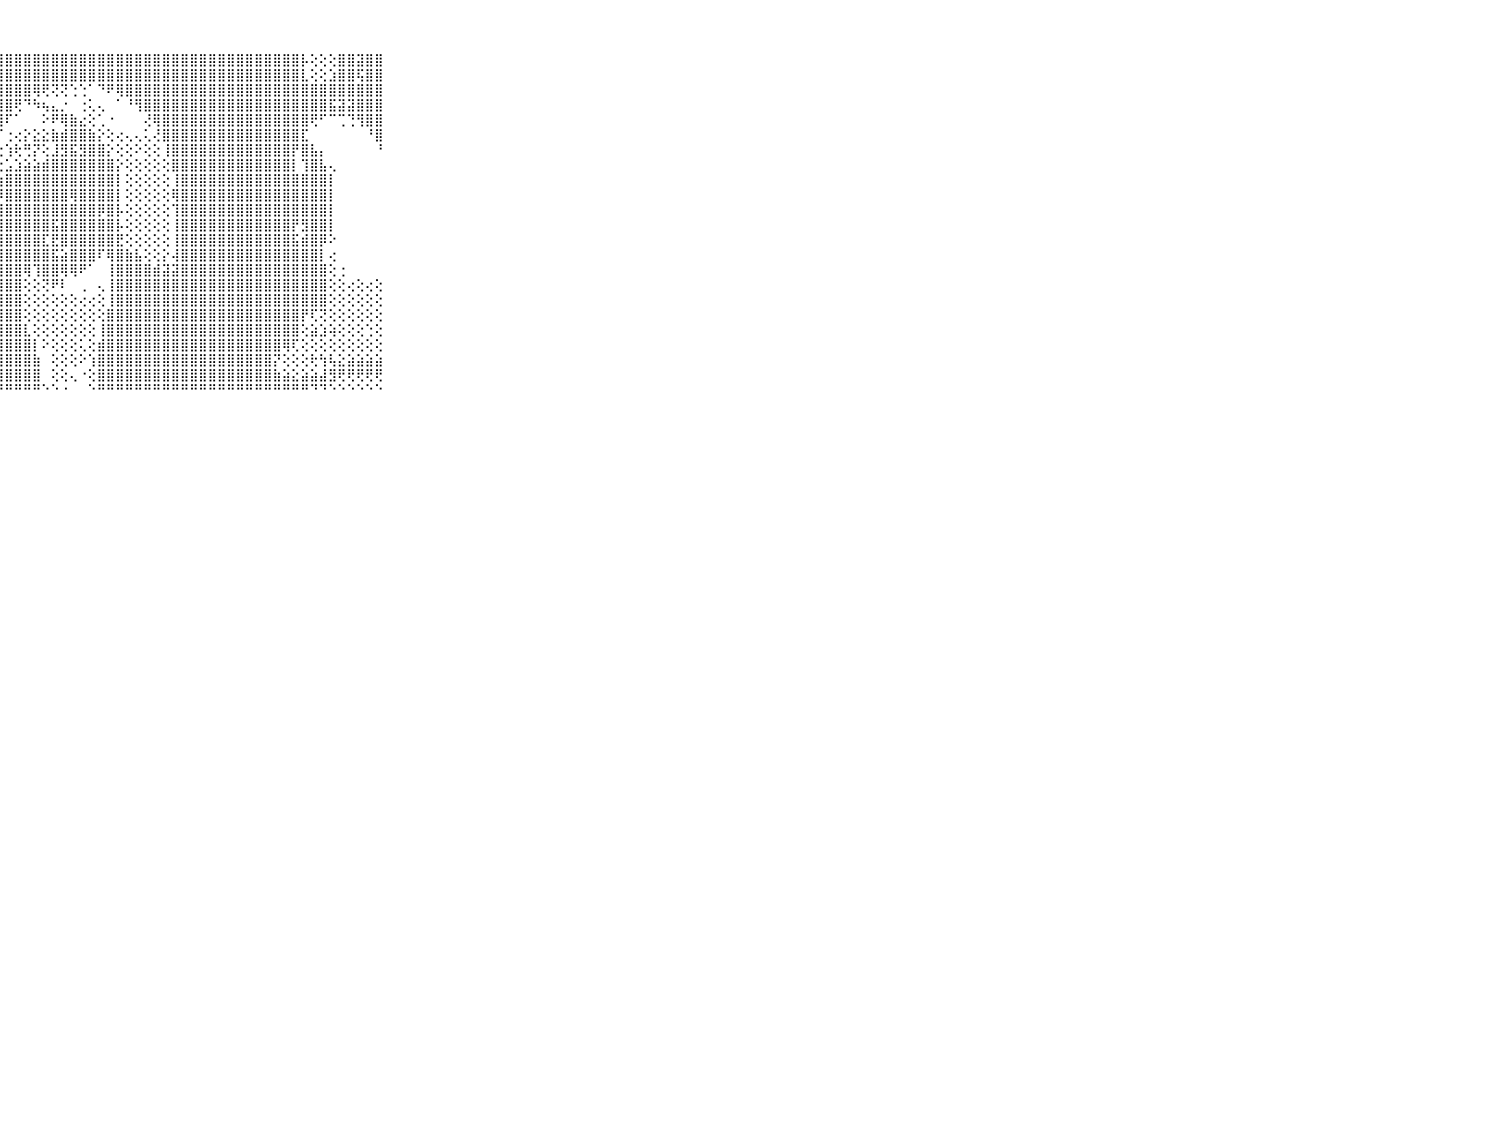

⠀⠀⠀⠀⠀⠀⠀⠀⠀⠀⠀⣿⣿⣿⣿⣿⣿⣿⣿⣿⣿⣿⣿⣿⣿⣿⣿⣿⣿⣿⣿⣿⣿⣿⣿⣿⣿⣿⣿⣿⣿⣿⣿⣿⣿⣿⣿⣿⣿⣿⣿⣿⣿⣿⣿⣿⣿⣿⣿⣿⡧⢕⢕⢕⣿⣿⣽⣿⣿⠀⠀⠀⠀⠀⠀⠀⠀⠀⠀⠀⠀
⠀⠀⠀⠀⠀⠀⠀⠀⠀⠀⠀⣿⣿⣿⣿⣿⣿⣿⣿⣿⣿⣿⣿⣿⣿⣿⣿⣿⣿⣿⣿⣿⣿⣿⣿⣿⣿⣿⣿⣿⣿⣿⣿⣿⣿⣿⣿⣿⣿⣿⣿⣿⣿⣿⣿⣿⣿⣿⣿⣿⣇⢕⢕⣱⣿⣿⢯⣿⣿⠀⠀⠀⠀⠀⠀⠀⠀⠀⠀⠀⠀
⠀⠀⠀⠀⠀⠀⠀⠀⠀⠀⠀⣿⣿⣿⣿⣿⣿⣿⣿⣿⣿⣿⣿⣿⣿⣿⣿⣿⣿⣿⣿⢿⢟⢝⢝⢑⢑⠁⠙⠟⢿⣿⣿⣿⣿⣿⣿⣿⣿⣿⣿⣿⣿⣿⣿⣿⣿⣿⣿⣿⣿⣿⣿⣿⣿⣿⣿⣿⣿⠀⠀⠀⠀⠀⠀⠀⠀⠀⠀⠀⠀
⠀⠀⠀⠀⠀⠀⠀⠀⠀⠀⠀⣿⣿⣿⣿⣿⣿⣿⣿⣿⣿⣿⣿⣿⣿⣿⣿⣿⣿⢟⠙⠳⢦⣄⡐⠀⢐⢅⢄⠀⠁⠘⢻⣿⣿⣿⣿⣿⣿⣿⣿⣿⣿⣿⣿⣿⣿⣿⣿⣿⣿⣿⣿⣯⣽⣽⣿⣿⣿⠀⠀⠀⠀⠀⠀⠀⠀⠀⠀⠀⠀
⠀⠀⠀⠀⠀⠀⠀⠀⠀⠀⠀⣿⣿⣿⣿⣿⣿⣿⣿⣿⣿⣿⣿⣿⣿⣿⣿⣿⠏⠁⠀⠀⠕⠟⢿⣷⣔⢕⢁⠐⠀⠀⠀⢜⢿⣿⣿⣿⣿⣿⣿⣿⣿⣿⣿⣿⣿⣿⣿⣿⣿⢟⠋⠉⢉⢙⢻⣿⣿⠀⠀⠀⠀⠀⠀⠀⠀⠀⠀⠀⠀
⠀⠀⠀⠀⠀⠀⠀⠀⠀⠀⠀⣿⣿⣿⣿⣿⣿⣿⣿⣿⣿⣿⣿⣿⣿⣿⣿⡏⢐⢔⡕⣕⣕⣷⣾⣿⣿⣷⡕⢕⢔⢄⢄⢅⢜⣿⣿⣿⣿⣿⣿⣿⣿⣿⣿⣿⣿⣿⣿⣿⣏⠀⠀⠀⠀⠀⠀⠘⣿⠀⠀⠀⠀⠀⠀⠀⠀⠀⠀⠀⠀
⠀⠀⠀⠀⠀⠀⠀⠀⠀⠀⠀⣿⣿⣿⣿⣿⣿⣿⣿⣿⣿⣿⣿⣿⣿⣿⡿⢗⢱⢗⢛⡝⢕⣸⣻⣯⣻⣿⣿⡕⢕⢕⠕⢕⢕⢸⣿⣿⣿⣿⣿⣿⣿⣿⣿⣿⣿⣿⣿⡟⣿⣧⡄⠀⠀⠀⠀⠀⠘⠀⠀⠀⠀⠀⠀⠀⠀⠀⠀⠀⠀
⠀⠀⠀⠀⠀⠀⠀⠀⠀⠀⠀⣿⣿⣿⣿⣿⣿⣿⣿⣿⣿⣿⣿⣿⣿⣿⢏⢕⣡⣱⣵⣵⣾⣿⣿⣿⣿⣿⣿⣿⡕⢕⢕⢕⢕⢕⣿⣿⣿⣿⣿⣿⣿⣿⣿⣿⣿⣿⣿⡇⢹⣿⣧⢄⠀⠀⠀⠀⠀⠀⠀⠀⠀⠀⠀⠀⠀⠀⠀⠀⠀
⠀⠀⠀⠀⠀⠀⠀⠀⠀⠀⠀⣿⣿⣿⣿⣿⣿⣿⣿⣿⣿⣿⣿⣿⣿⣿⡗⢵⣿⣿⣿⣿⣿⣿⣿⣿⣿⣿⣿⣿⡇⢕⢕⢕⢕⢕⢸⣿⣿⣿⣿⣿⣿⣿⣿⣿⣿⣿⣿⣿⣿⣿⣿⡇⠀⠀⠀⠀⠀⠀⠀⠀⠀⠀⠀⠀⠀⠀⠀⠀⠀
⠀⠀⠀⠀⠀⠀⠀⠀⠀⠀⠀⣿⣿⣿⣿⣿⣿⣿⣿⣿⣿⣿⣿⣿⣿⣿⣿⡹⣿⣿⣿⣿⣿⣿⣿⢿⣿⣿⣿⣿⡇⢕⢕⢕⢕⢕⢿⣿⣿⣿⣿⣿⣿⣿⣿⣿⣿⣿⣿⣿⣿⣿⣿⡇⠀⠀⠀⠀⠀⠀⠀⠀⠀⠀⠀⠀⠀⠀⠀⠀⠀
⠀⠀⠀⠀⠀⠀⠀⠀⠀⠀⠀⣿⣿⣿⣿⣿⣿⣿⣿⣿⣿⣿⣿⣿⣿⣿⣿⣿⣿⣿⣿⣿⣿⣿⣿⣿⣿⣿⡿⣿⡧⢕⢕⢕⢕⢕⢹⣿⣿⣿⣿⣿⣿⣿⣿⣿⣿⣿⣿⣿⣿⣿⣿⡇⠀⠀⠀⠀⠀⠀⠀⠀⠀⠀⠀⠀⠀⠀⠀⠀⠀
⠀⠀⠀⠀⠀⠀⠀⠀⠀⠀⠀⣿⣿⣿⣿⣿⣿⣿⣿⣿⣿⣿⣿⣿⣿⣿⣿⣿⣿⣿⣿⣿⣿⣯⣿⣿⣿⣿⣿⣿⡧⢕⢕⢕⢕⢕⢸⣿⣿⣿⣿⣿⣿⣿⣿⣿⣿⣿⣿⡟⣻⣿⣿⡇⠀⠀⠀⠀⠀⠀⠀⠀⠀⠀⠀⠀⠀⠀⠀⠀⠀
⠀⠀⠀⠀⠀⠀⠀⠀⠀⠀⠀⡿⣿⣷⣾⣿⣿⣿⣿⣿⣿⣿⣿⣿⣿⣿⣿⣿⣿⣿⣿⣿⣏⣟⣿⣿⣿⣿⣿⣿⣟⢕⢕⢕⢕⢕⢸⣿⣿⣿⣿⣿⣿⣿⣿⣿⣿⣿⣿⣯⣾⣿⡿⠕⠀⠀⠀⠀⠀⠀⠀⠀⠀⠀⠀⠀⠀⠀⠀⠀⠀
⠀⠀⠀⠀⠀⠀⠀⠀⠀⠀⠀⣝⣿⣽⣿⣽⣿⣷⣿⣿⣿⣿⣿⣿⣿⣿⣿⣿⣿⣿⣿⣿⣿⣯⣵⣿⣿⣿⠏⢿⣿⣷⣧⢕⢕⡕⢼⣿⣿⣿⣿⣿⣿⣿⣿⣿⣿⣿⣿⣿⣿⣿⡇⢔⠀⠀⠀⠀⠀⠀⠀⠀⠀⠀⠀⠀⠀⠀⠀⠀⠀
⠀⠀⠀⠀⠀⠀⠀⠀⠀⠀⠀⣟⣟⣗⣟⣿⣿⣯⣽⣿⣏⣻⣿⣿⣿⣿⣿⣾⣿⣿⢿⢹⣿⣿⢿⢿⠟⠁⠀⢸⣿⣿⣿⣿⣾⣽⣽⣿⣿⣿⣿⣿⣿⣿⣿⣿⣿⣿⣿⣿⣿⣿⣿⢕⢐⠀⠀⠀⠀⠀⠀⠀⠀⠀⠀⠀⠀⠀⠀⠀⠀
⠀⠀⠀⠀⠀⠀⠀⠀⠀⠀⠀⣿⣿⣿⣿⣿⣿⣿⣿⣿⣿⣿⣿⣿⣿⣿⣿⣿⣿⣿⢕⢕⢝⠟⠇⠀⢀⠀⢄⢸⣿⣿⣿⣿⣿⣿⣿⣿⣿⣿⣿⣿⣿⣿⣿⣿⣿⣿⣿⣿⣿⣿⣿⢕⢕⢔⢕⢔⢕⠀⠀⠀⠀⠀⠀⠀⠀⠀⠀⠀⠀
⠀⠀⠀⠀⠀⠀⠀⠀⠀⠀⠀⣿⣿⣿⣿⣿⣿⣿⣿⣿⣿⣿⣿⣿⣿⣿⣿⣿⣿⣿⢕⢕⢕⢕⢕⢕⢔⢔⢕⢸⣿⣿⣿⣿⣿⣿⣿⣿⣿⣿⣿⣿⣿⣿⣿⣿⣿⣿⣿⣿⣿⣿⣿⢕⢕⢕⢕⢕⢕⠀⠀⠀⠀⠀⠀⠀⠀⠀⠀⠀⠀
⠀⠀⠀⠀⠀⠀⠀⠀⠀⠀⠀⣿⣿⣟⣻⣿⣿⣿⣿⣿⣿⣿⣿⣿⣿⣿⣿⣿⣿⣿⢕⢕⢕⢕⢕⢕⢕⢕⢕⣿⣿⣿⣿⣿⣿⣿⣿⣿⣿⣿⣿⣿⣿⣿⣿⣿⣿⣿⣿⣿⡟⢏⢝⢕⢕⢕⢕⢕⢕⠀⠀⠀⠀⠀⠀⠀⠀⠀⠀⠀⠀
⠀⠀⠀⠀⠀⠀⠀⠀⠀⠀⠀⣿⣿⣿⣿⣿⣿⣿⣿⣿⣿⣿⣿⣿⣿⣿⣿⣿⣿⣿⣇⢕⢕⢕⢕⢕⢕⢕⢸⣿⣿⣿⣿⣿⣿⣿⣿⣿⣿⣿⣿⣿⣿⣿⣿⣿⣿⣿⣿⣿⢕⣵⣱⢵⢕⢕⢕⢑⢕⠀⠀⠀⠀⠀⠀⠀⠀⠀⠀⠀⠀
⠀⠀⠀⠀⠀⠀⠀⠀⠀⠀⠀⣿⣿⣿⣿⣿⣿⣿⣿⣿⣿⣿⣿⣿⣿⣿⣿⣿⣿⣿⣿⡇⠕⢕⢕⢕⢅⢕⣾⣿⣿⣿⣿⣿⣿⣿⣿⣿⣿⣿⣿⣿⣿⣿⣿⣿⣿⣿⢿⢏⢕⢕⢕⢕⢕⢕⢕⢕⢕⠀⠀⠀⠀⠀⠀⠀⠀⠀⠀⠀⠀
⠀⠀⠀⠀⠀⠀⠀⠀⠀⠀⠀⣾⣿⣿⣿⣿⣿⣿⣿⣿⣿⣿⣿⣿⣿⣿⣿⣿⣿⣿⣿⣷⠀⢕⢕⢕⠕⢱⣿⣿⣿⣿⣿⣿⣿⣿⣿⣿⣿⣿⣿⣿⣿⣿⣿⣿⣿⡝⢕⢕⢕⢗⢳⢧⣕⣵⣵⣵⣵⠀⠀⠀⠀⠀⠀⠀⠀⠀⠀⠀⠀
⠀⠀⠀⠀⠀⠀⠀⠀⠀⠀⠀⢻⣿⣿⣿⣿⣿⣿⣿⣿⣿⣿⣿⣿⣿⣿⣿⣿⣿⣿⣿⣿⠀⢕⢕⢄⠐⢕⣿⣿⣿⣿⣿⣿⣿⣿⣿⣿⣿⣿⣿⣿⣿⣿⣿⣿⣿⣷⣵⣕⣵⣵⣼⣻⢟⢟⢟⢟⢟⠀⠀⠀⠀⠀⠀⠀⠀⠀⠀⠀⠀
⠀⠀⠀⠀⠀⠀⠀⠀⠀⠀⠀⠛⠛⠛⠛⠛⠛⠛⠛⠛⠛⠛⠛⠛⠛⠛⠛⠛⠛⠛⠛⠛⠑⠑⠐⠀⠀⠑⠛⠛⠛⠛⠛⠛⠛⠛⠛⠛⠛⠛⠛⠛⠛⠛⠛⠛⠛⠛⠛⠛⠛⠙⠙⠑⠑⠑⠑⠑⠑⠀⠀⠀⠀⠀⠀⠀⠀⠀⠀⠀⠀